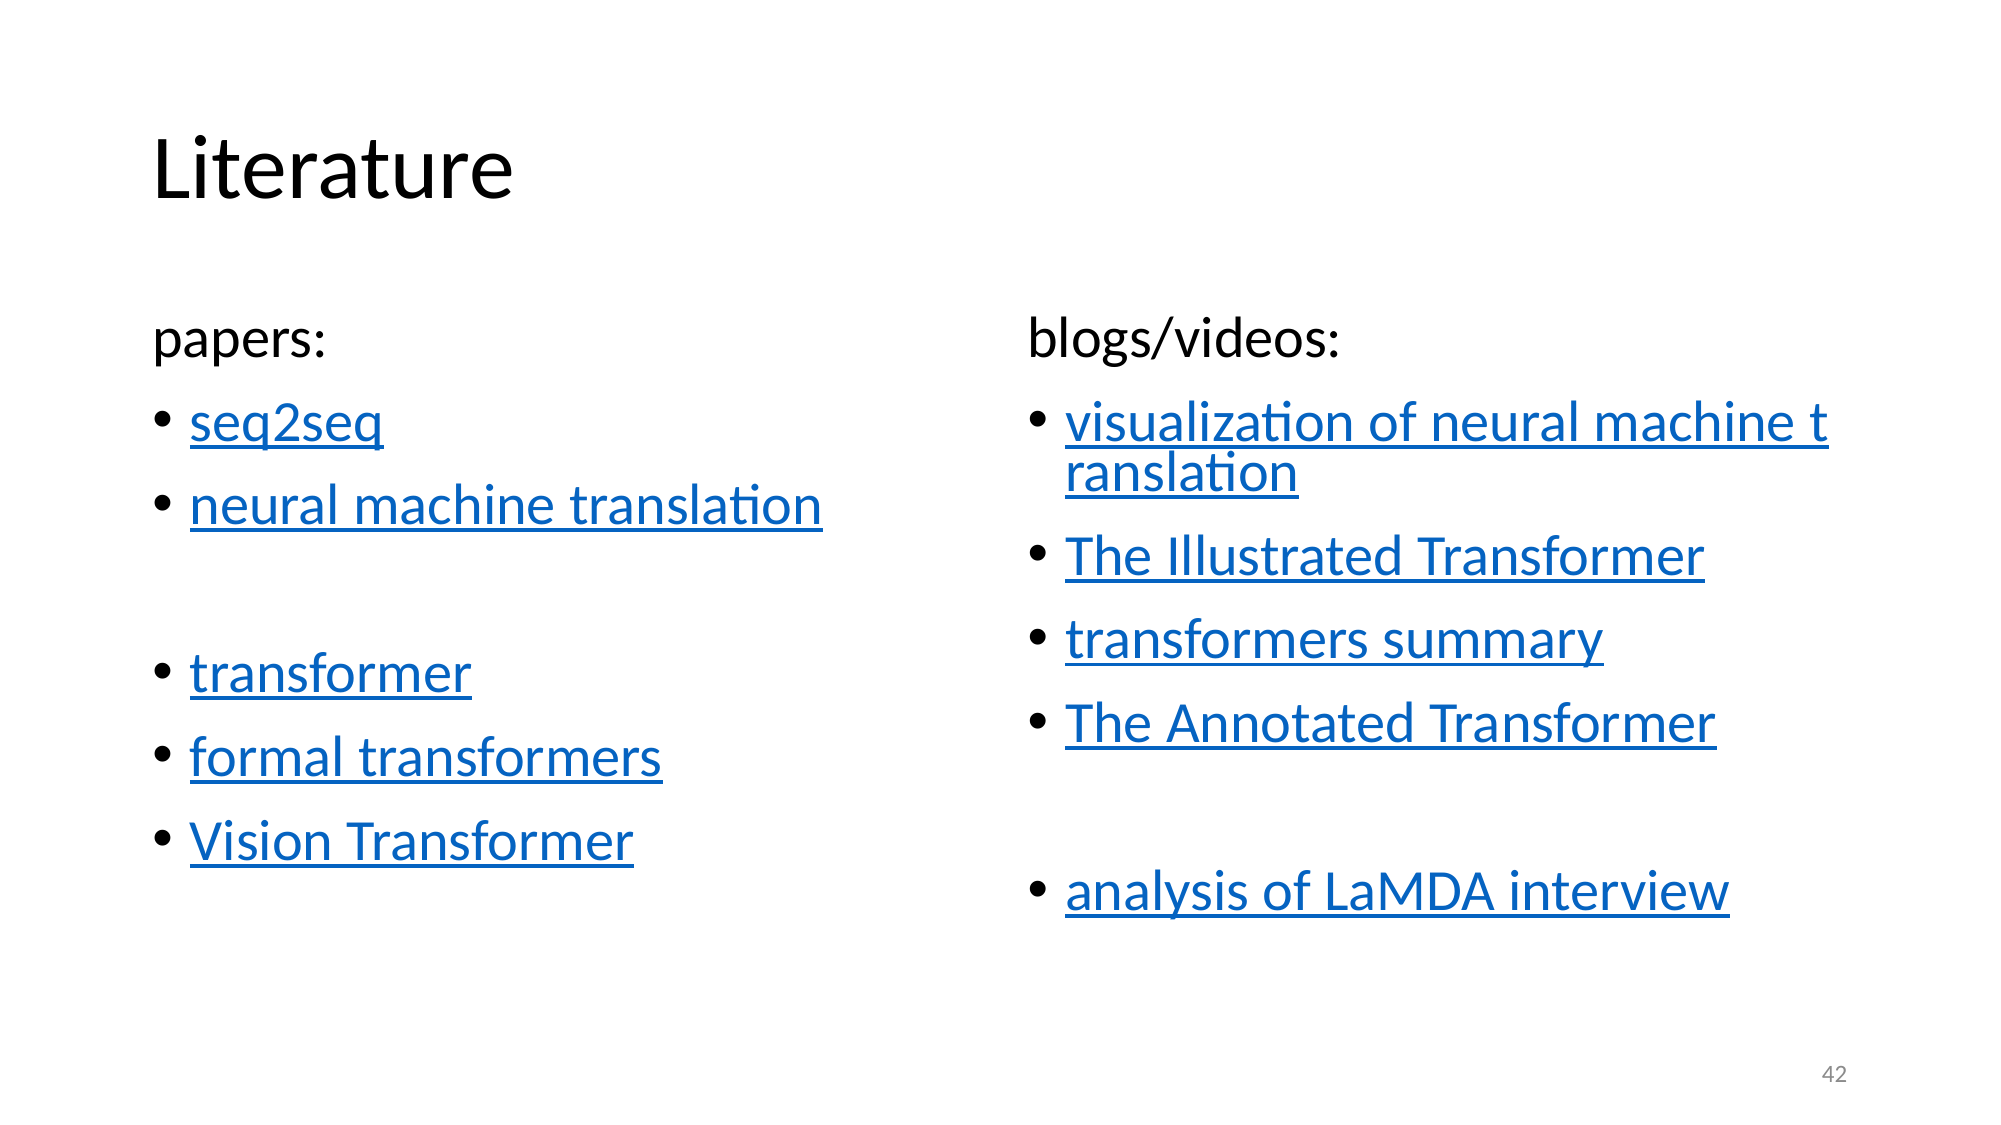

# Literature
papers:
seq2seq
neural machine translation

transformer
formal transformers
Vision Transformer
blogs/videos:
visualization of neural machine translation
The Illustrated Transformer
transformers summary
The Annotated Transformer

analysis of LaMDA interview
42